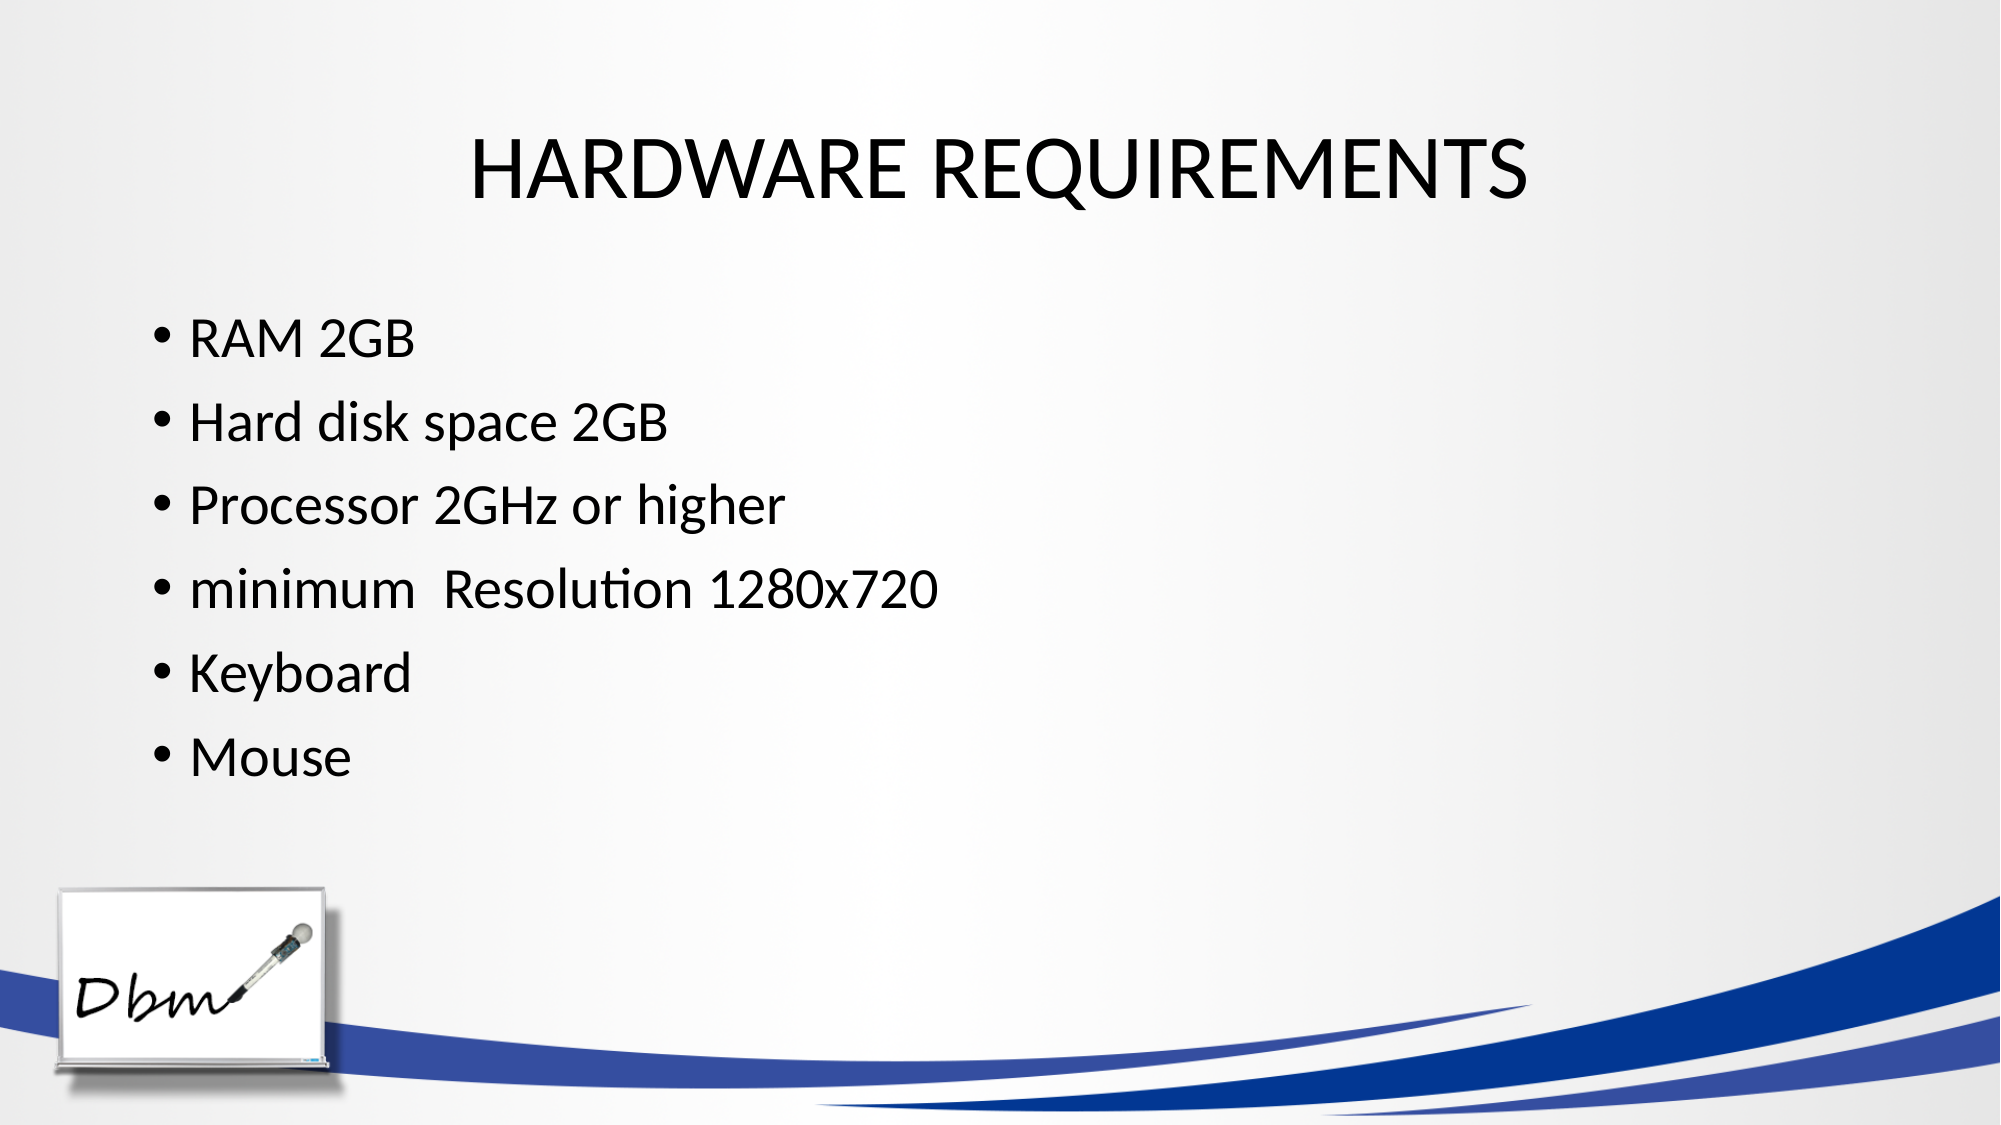

# HARDWARE REQUIREMENTS
RAM 2GB
Hard disk space 2GB
Processor 2GHz or higher
minimum  Resolution 1280x720
Keyboard
Mouse